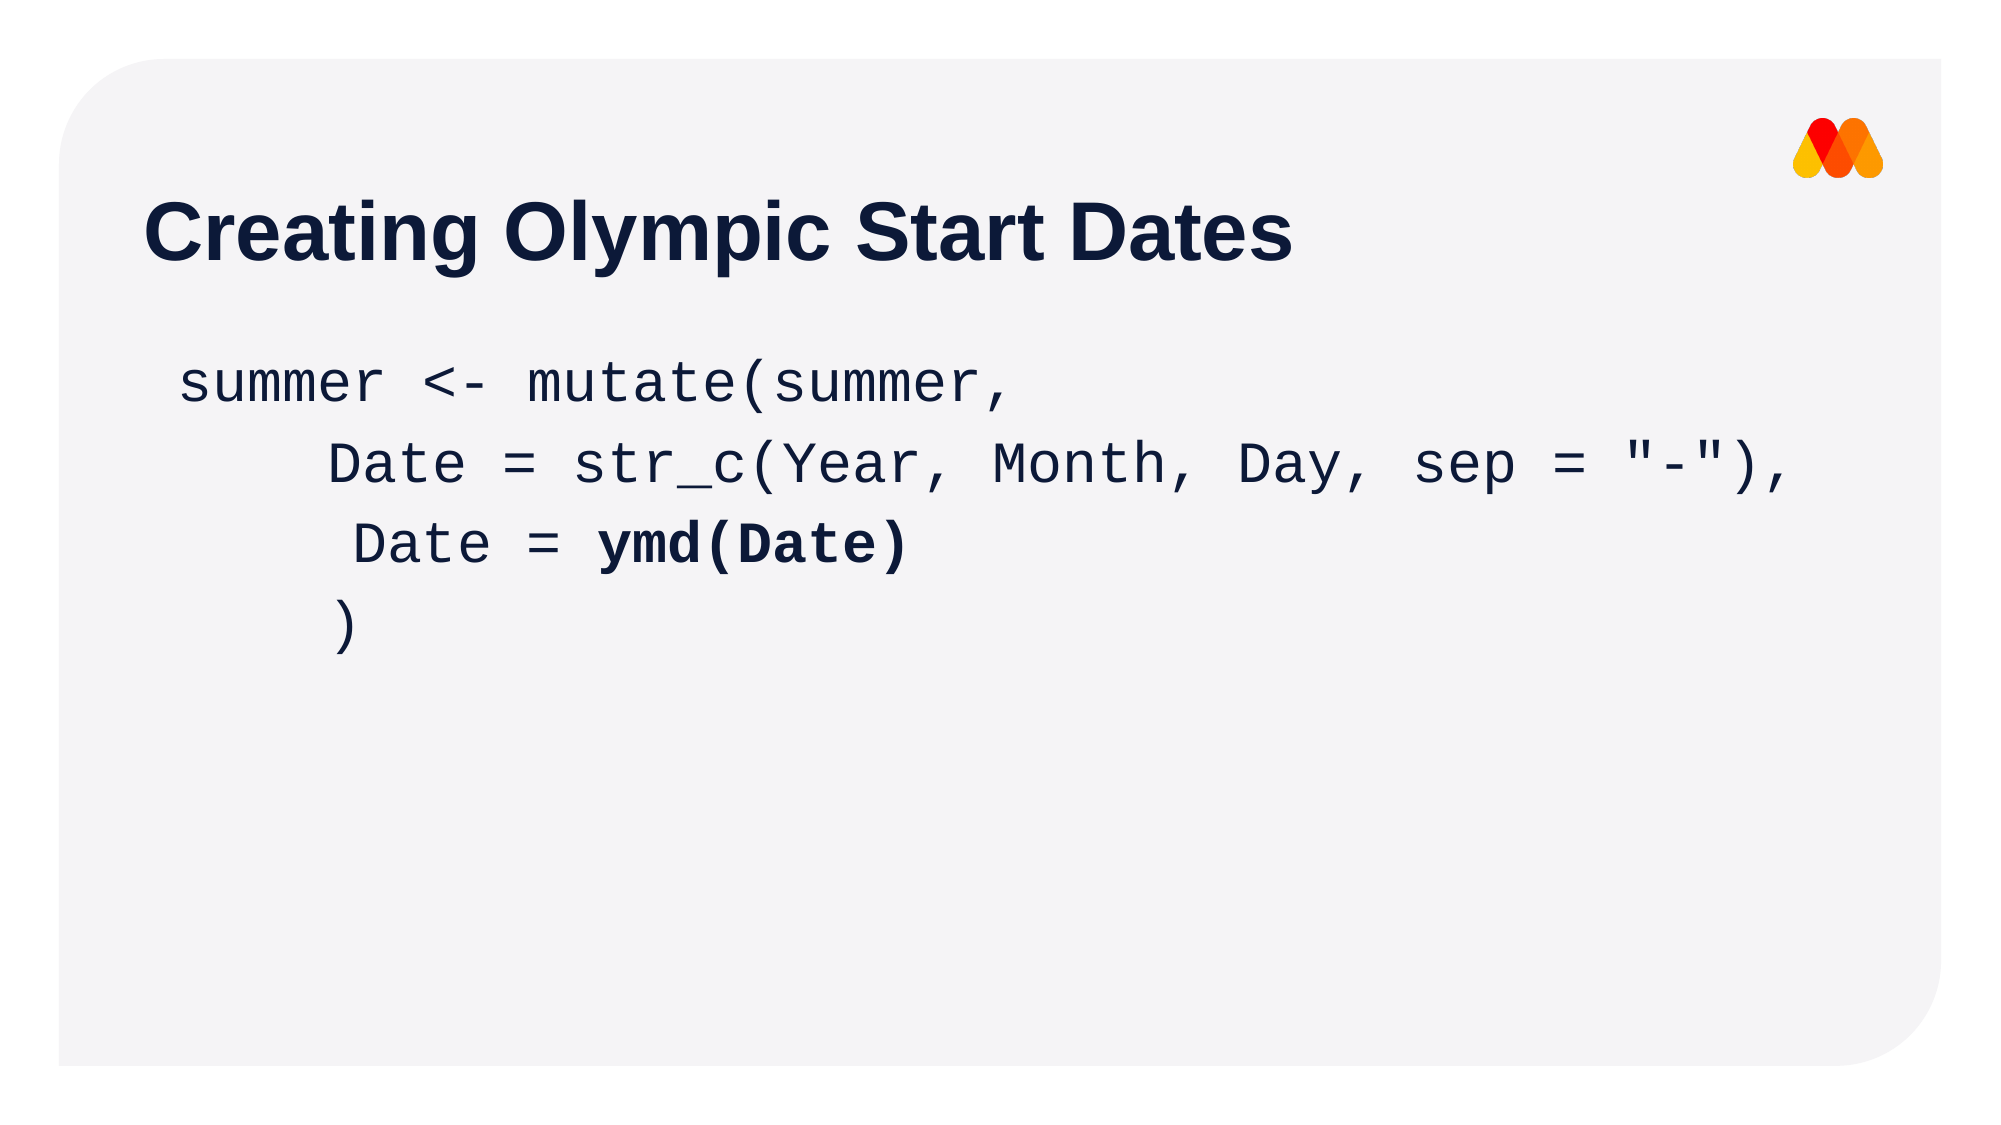

Creating Olympic Start Dates
summer <- mutate(summer,
	Date = str_c(Year, Month, Day, sep = "-"),
     Date = ymd(Date)
	)